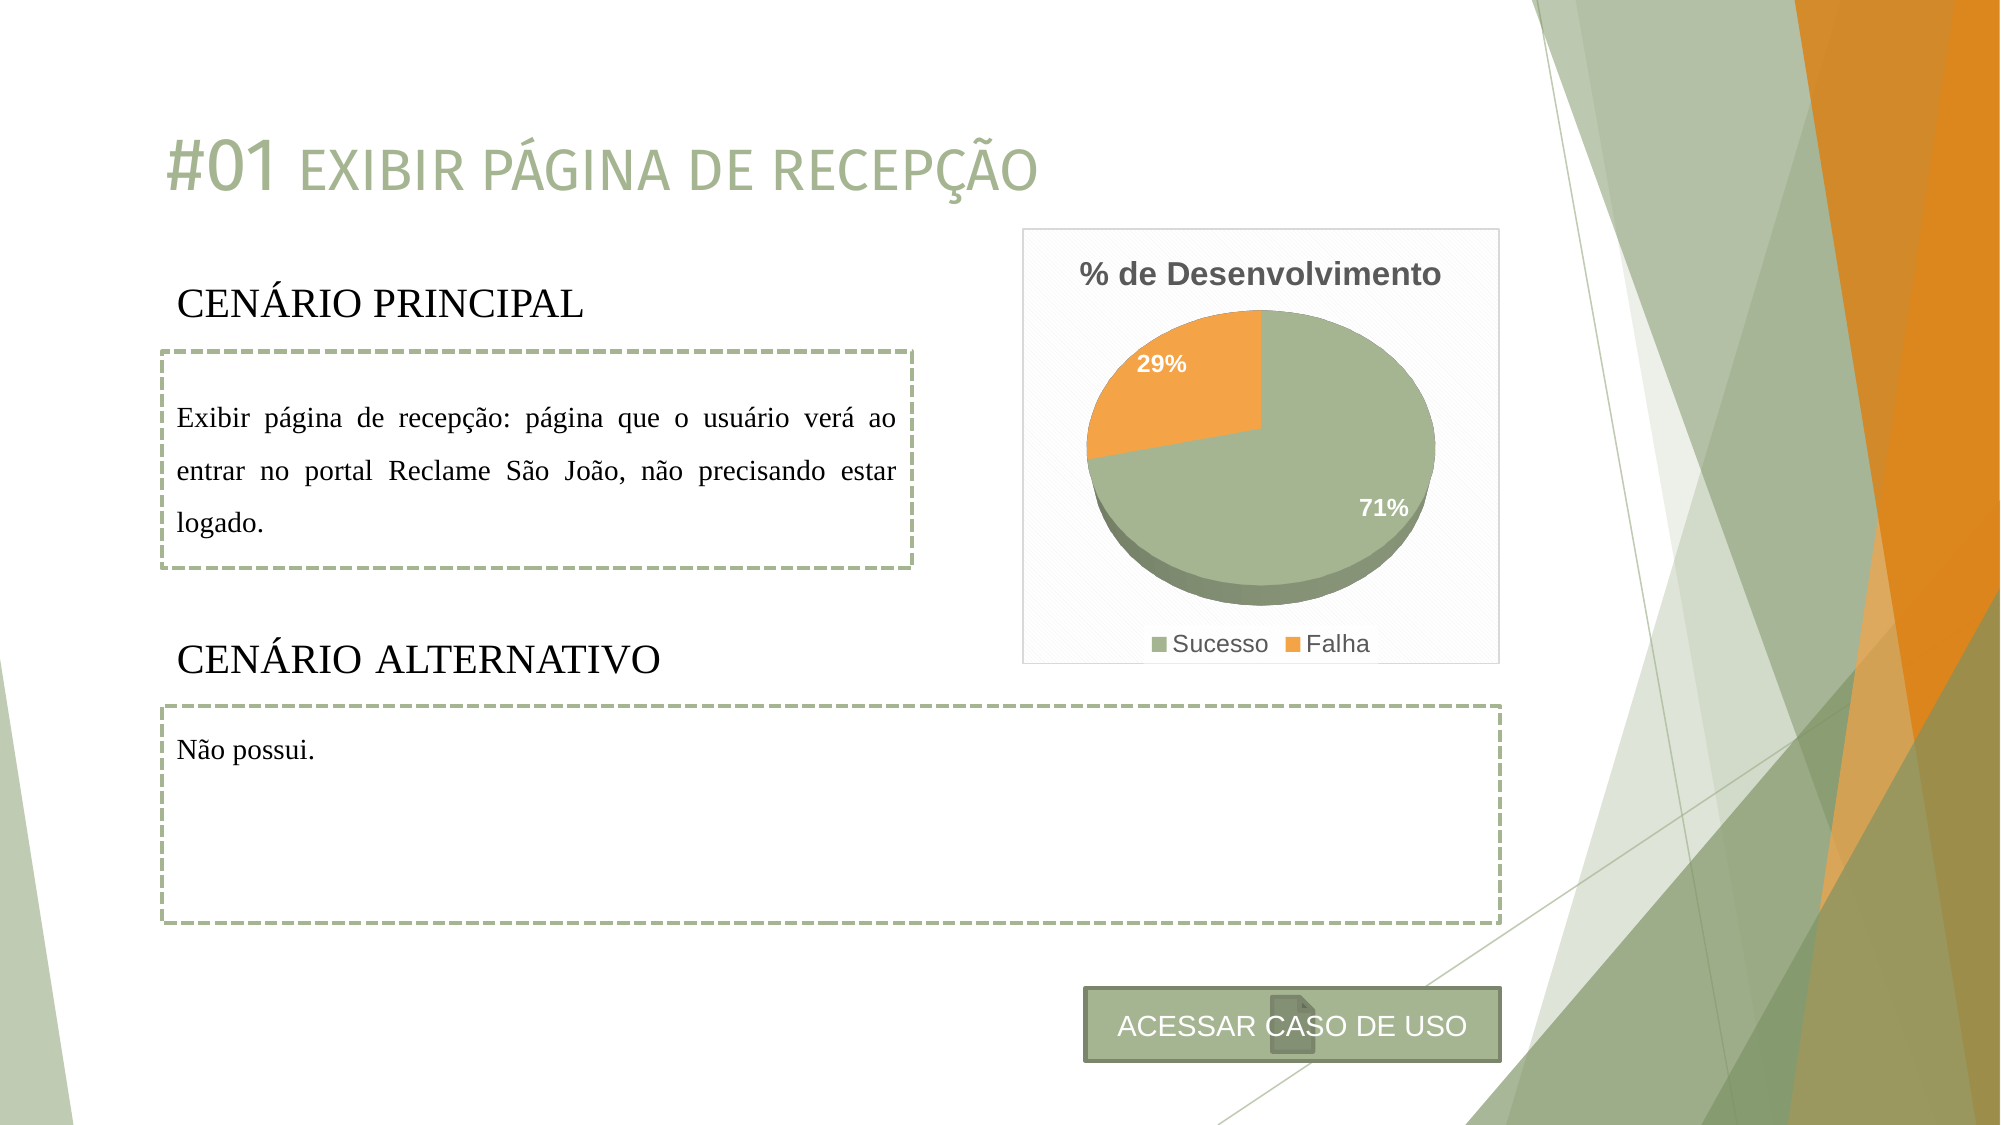

# #01 EXIBIR PÁGINA DE RECEPÇÃO

[unsupported chart]

CENÁRIO PRINCIPAL
Exibir página de recepção: página que o usuário verá ao entrar no portal Reclame São João, não precisando estar logado.
CENÁRIO ALTERNATIVO
Não possui.

ACESSAR CASO DE USO